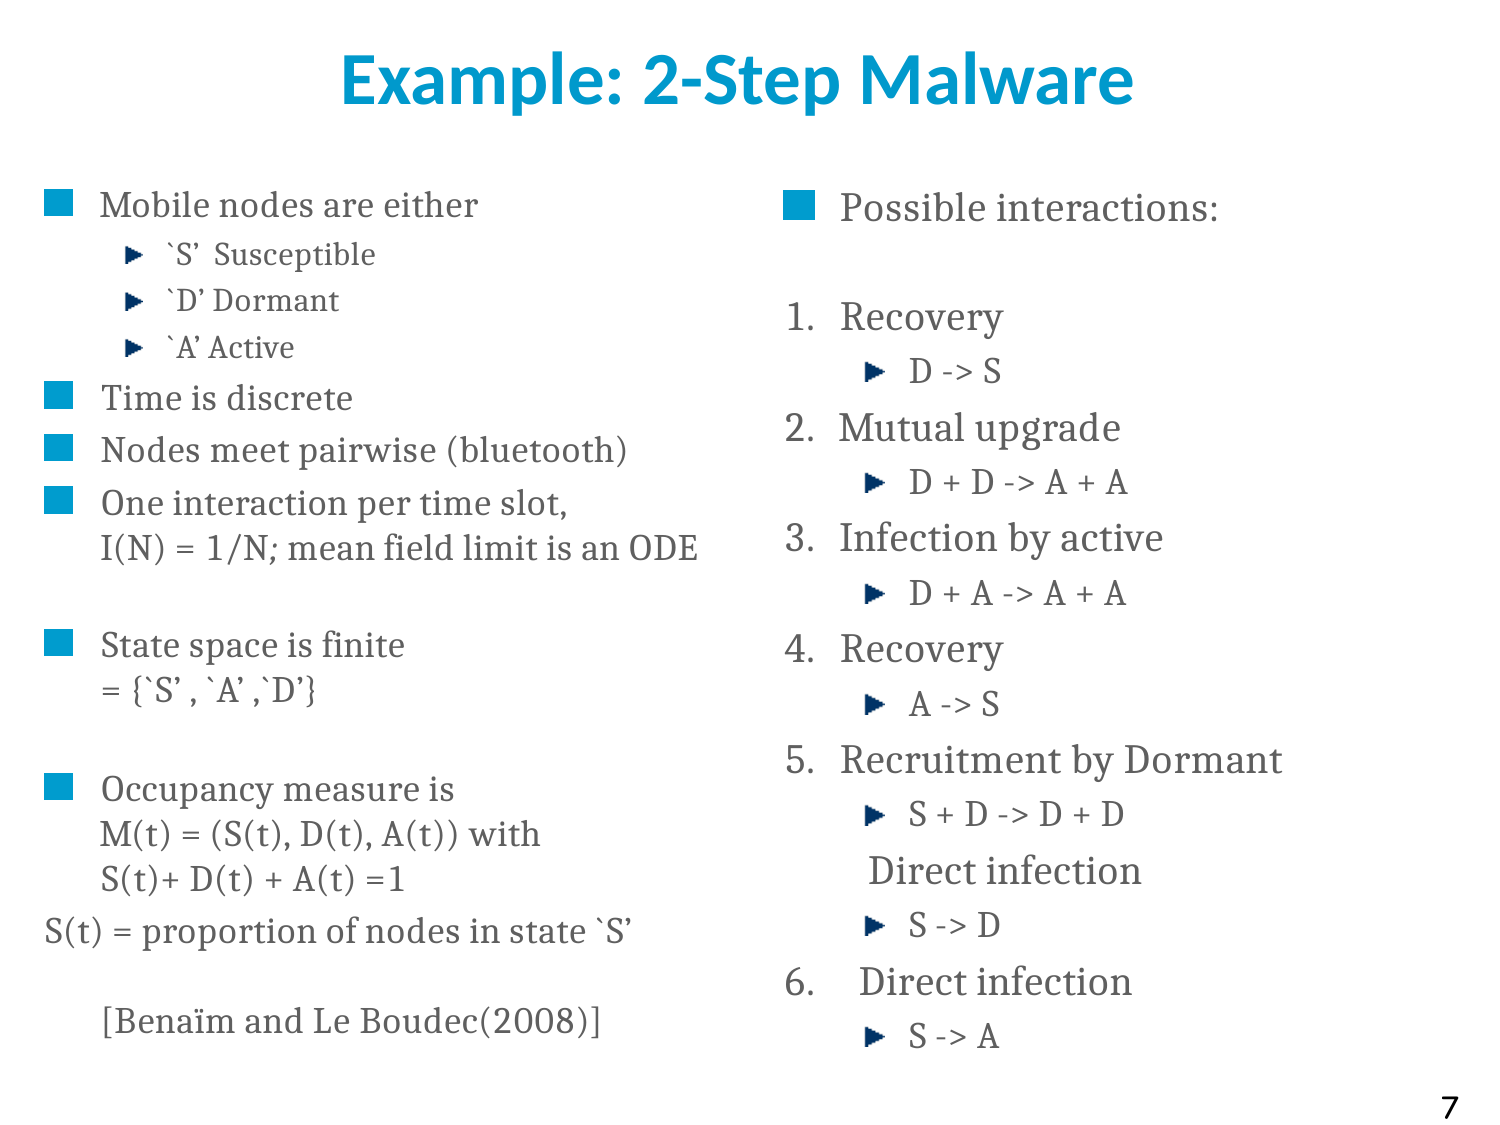

Example: 2-Step Malware
Mobile nodes are either
`S’  Susceptible
`D’ Dormant
`A’ Active
Time is discrete
Nodes meet pairwise (bluetooth)
One interaction per time slot,
I(N) = 1/N; mean field limit is an ODE
State space is finite
= {`S’ , `A’ ,`D’}

Occupancy measure is
M(t) = (S(t), D(t), A(t)) with
S(t)+ D(t) + A(t) =1
S(t) = proportion of nodes in state `S’
[Benaïm and Le Boudec(2008)]
Possible interactions:
Recovery
D -> S
Mutual upgrade
D + D -> A + A
Infection by active
D + A -> A + A
Recovery
A -> S
Recruitment by Dormant
S + D -> D + D
	Direct infection
S -> D
Direct infection
S -> A
7